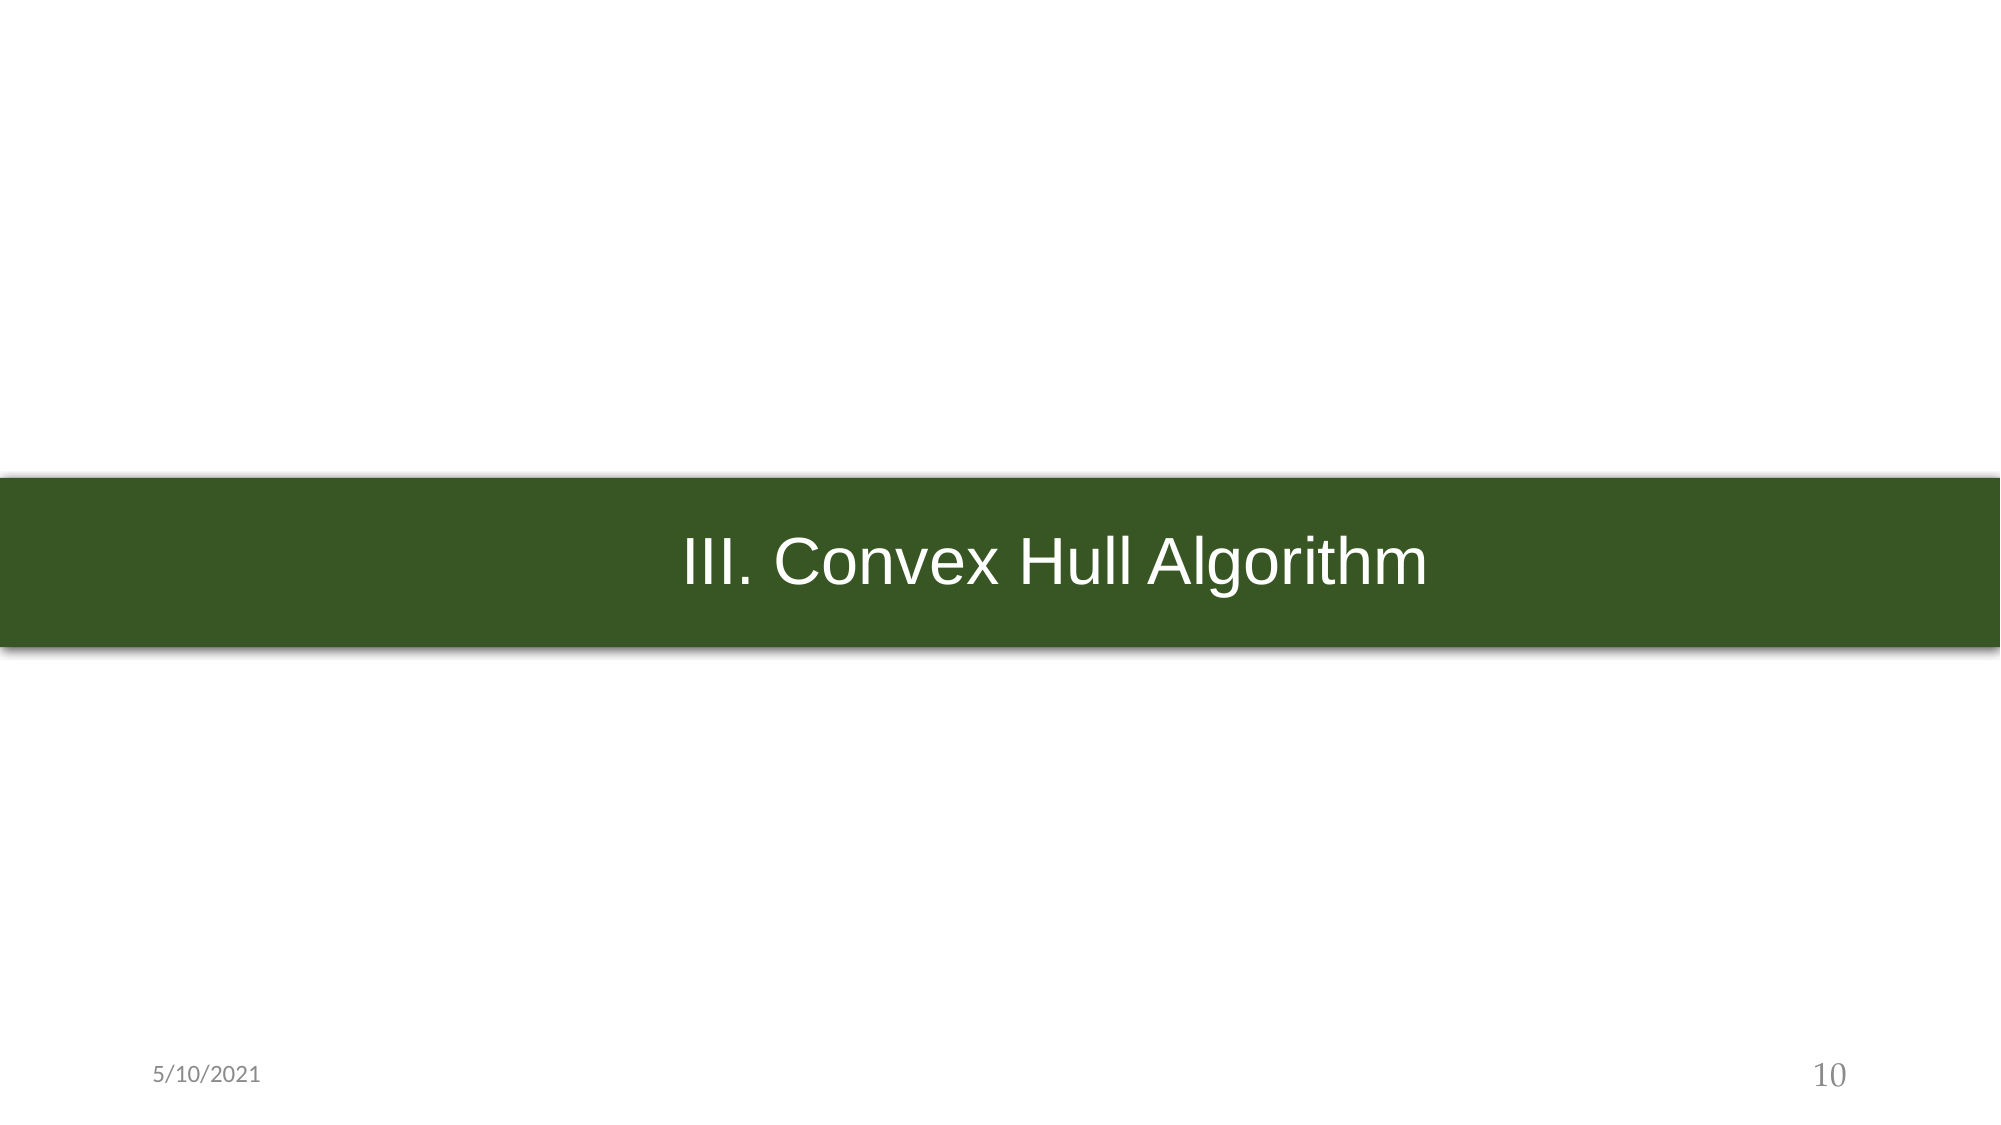

# III. Convex Hull Algorithm
5/10/2021
10